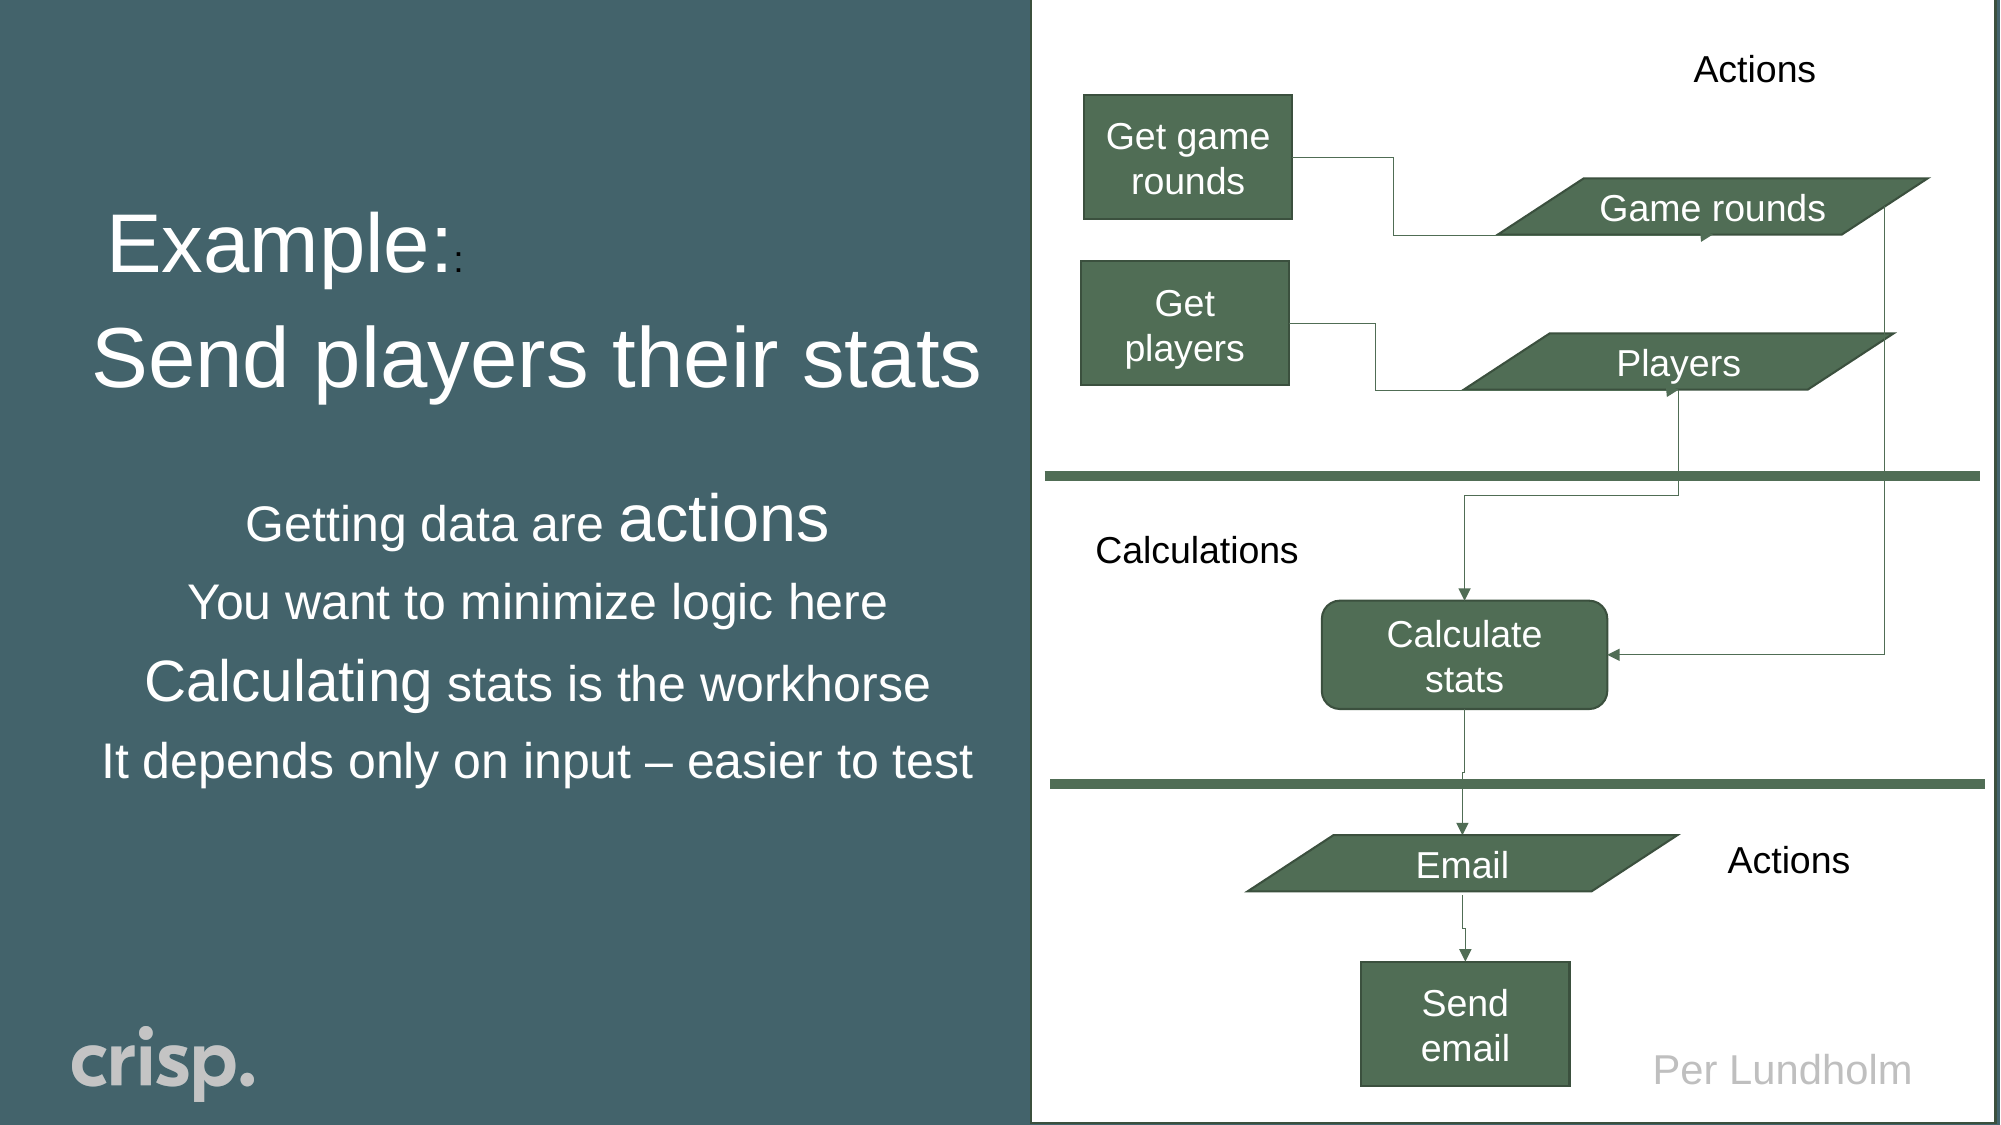

Actions
Get game rounds
Game rounds
Example::
Get players
# Send players their stats
Players
Getting data are actions
You want to minimize logic here
Calculating stats is the workhorse
It depends only on input – easier to test
Calculations
Calculate stats
Actions
Email
Send email
Per Lundholm